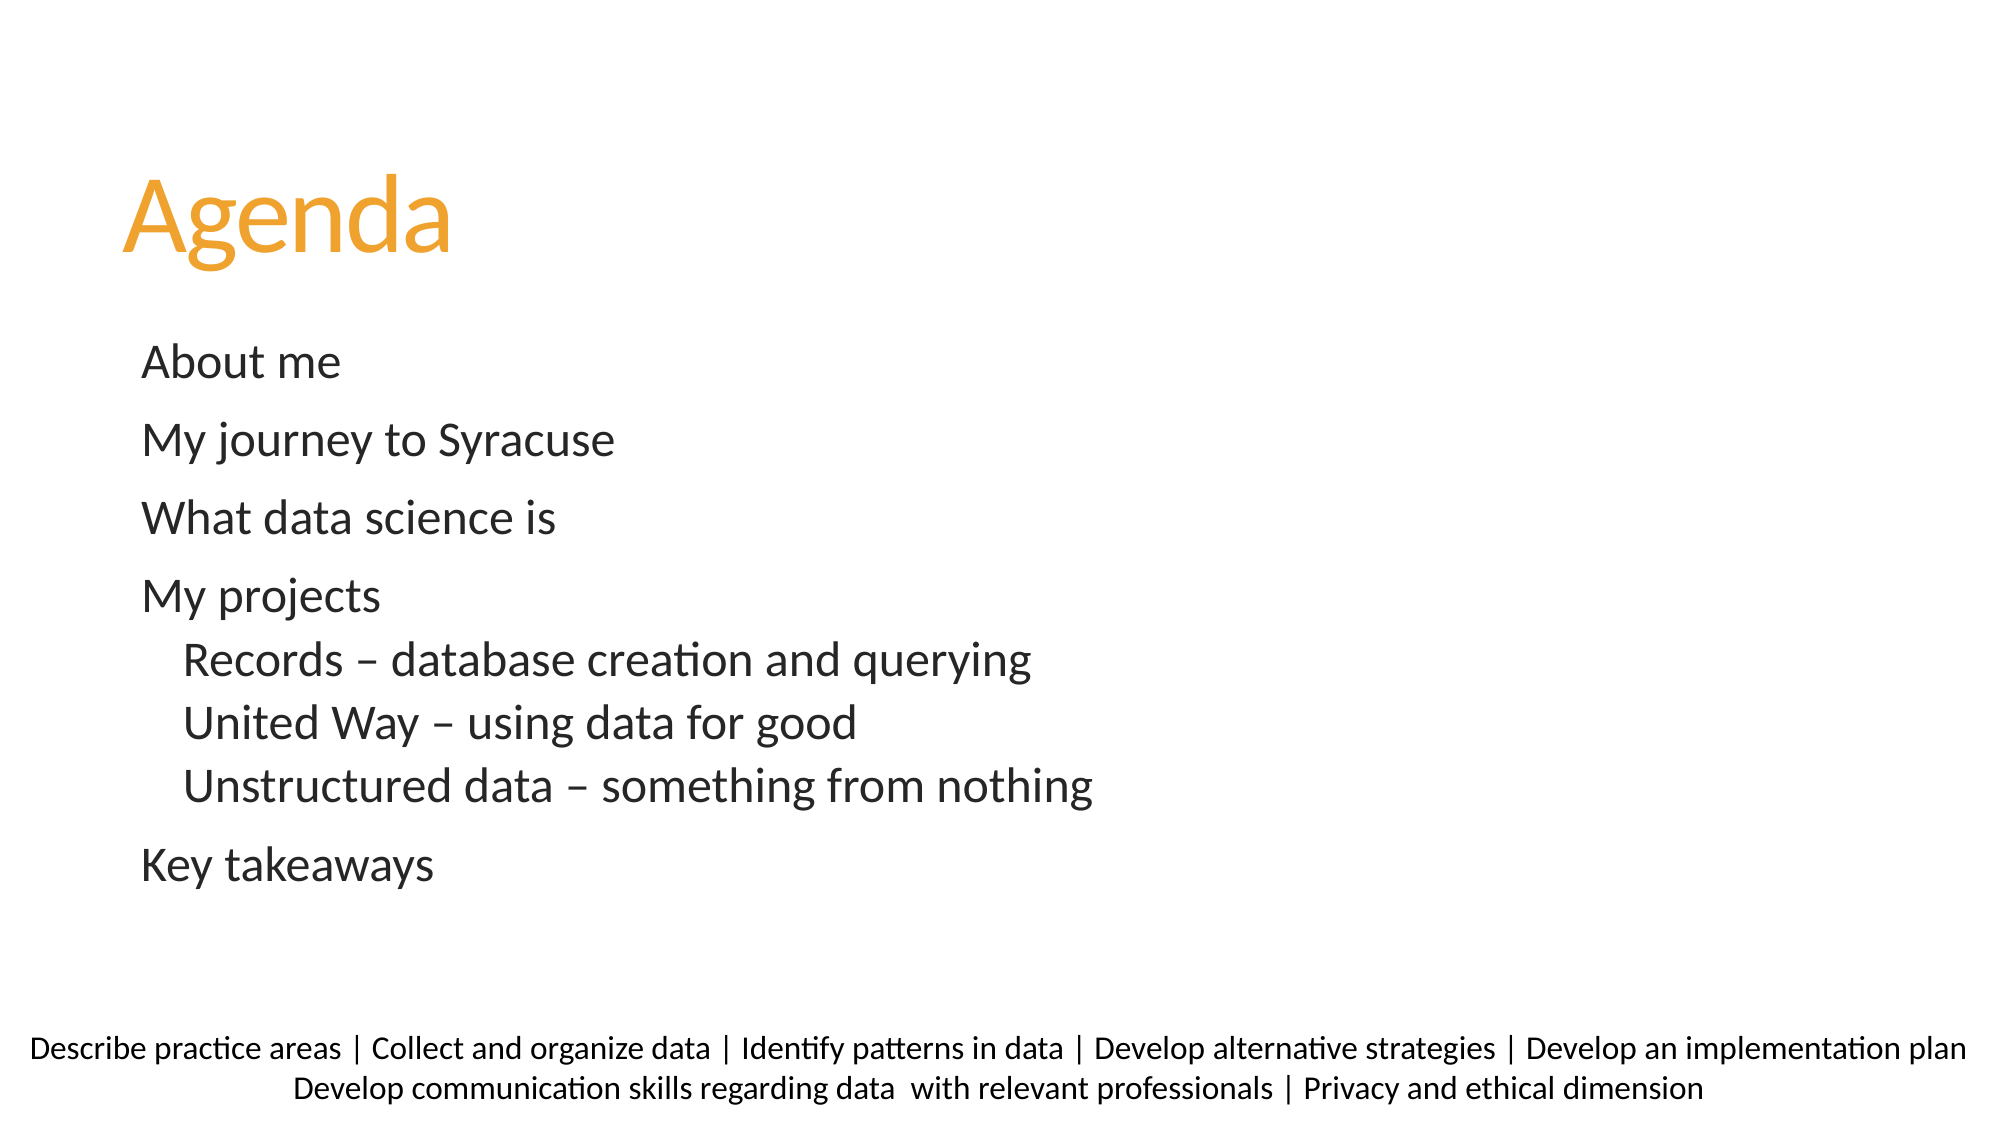

# Agenda
About me
My journey to Syracuse
What data science is
My projects
Records – database creation and querying
United Way – using data for good
Unstructured data – something from nothing
Key takeaways

Describe practice areas | Collect and organize data | Identify patterns in data | Develop alternative strategies | Develop an implementation plan
Develop communication skills regarding data  with relevant professionals | Privacy and ethical dimension